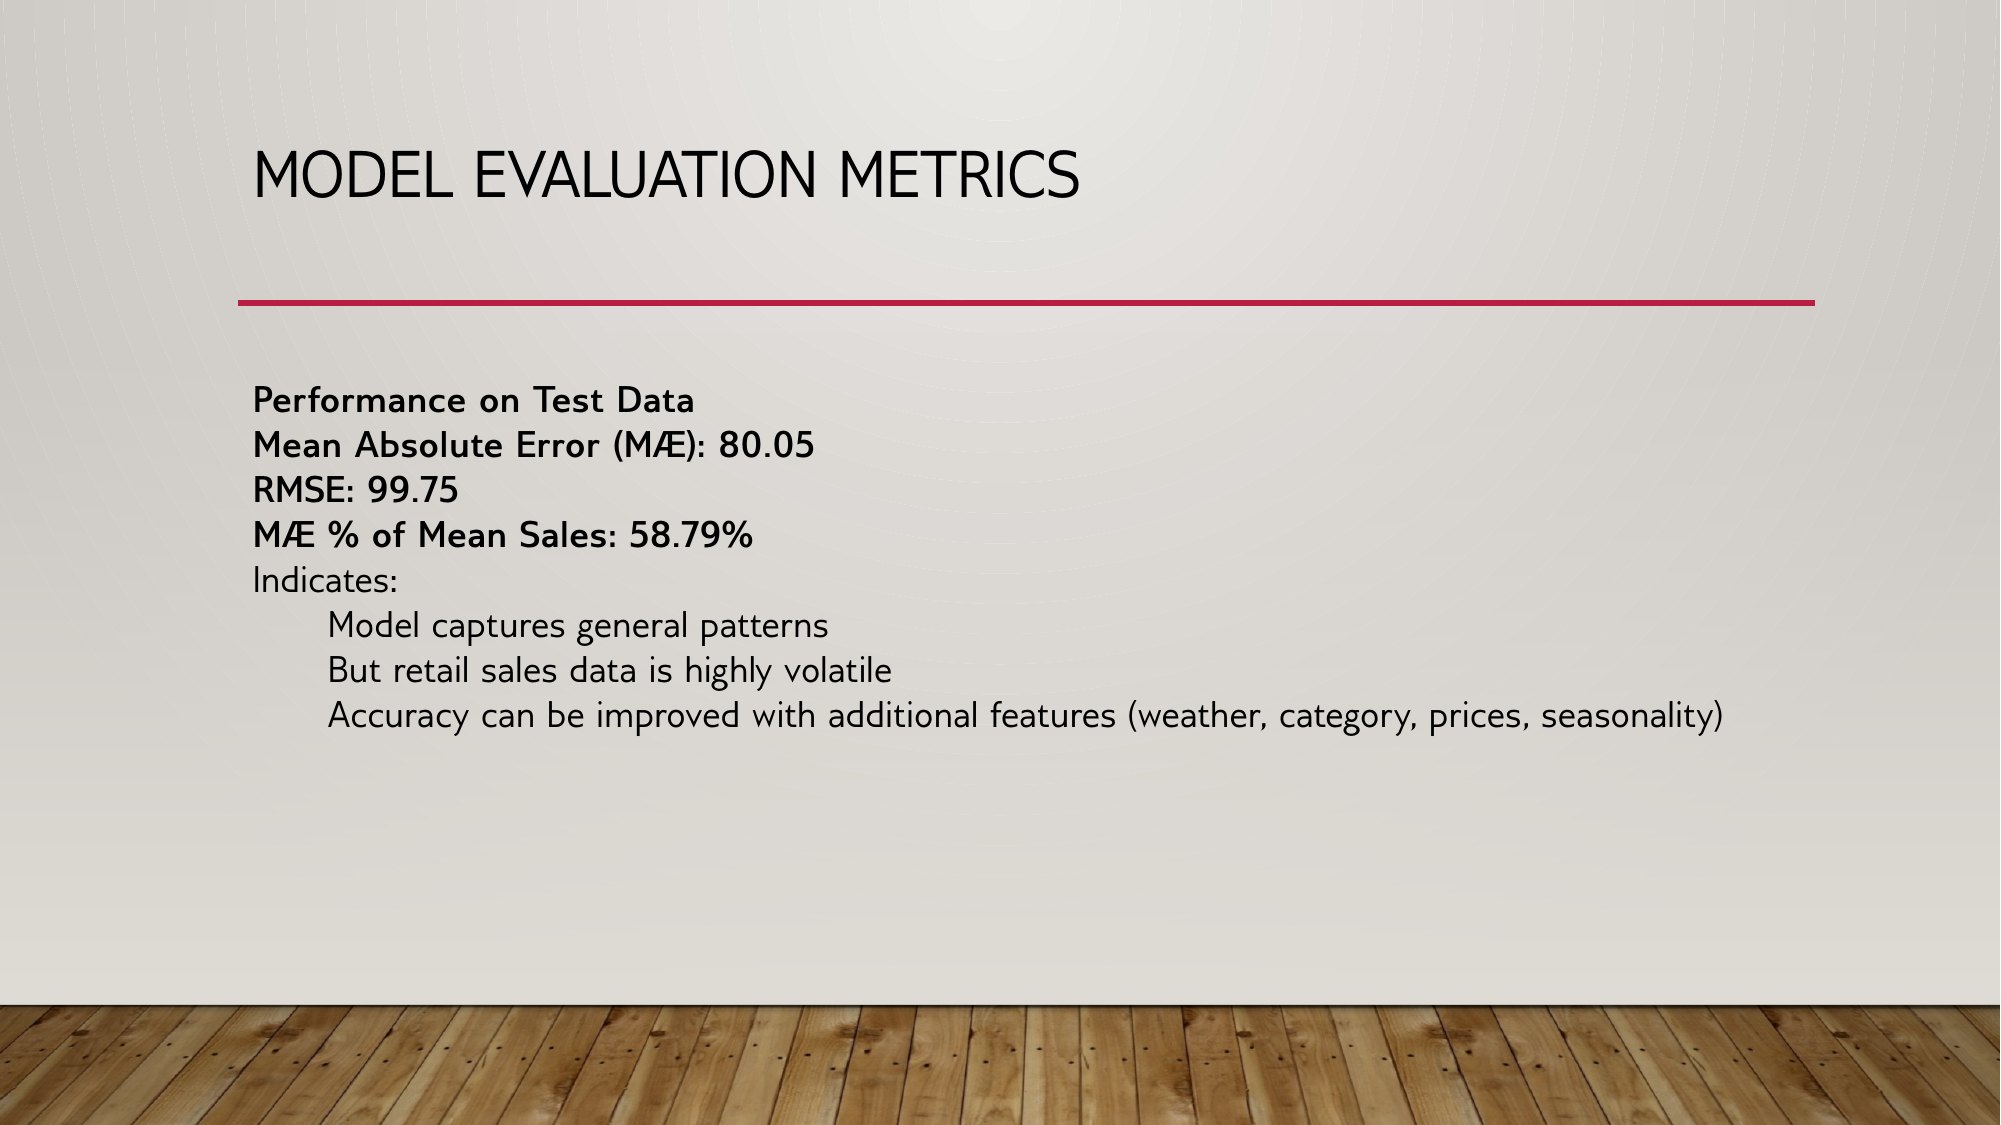

# Model Evaluation Metrics
Performance on Test Data
Mean Absolute Error (MAE): 80.05
RMSE: 99.75
MAE % of Mean Sales: 58.79%
Indicates:
Model captures general patterns
But retail sales data is highly volatile
Accuracy can be improved with additional features (weather, category, prices, seasonality)